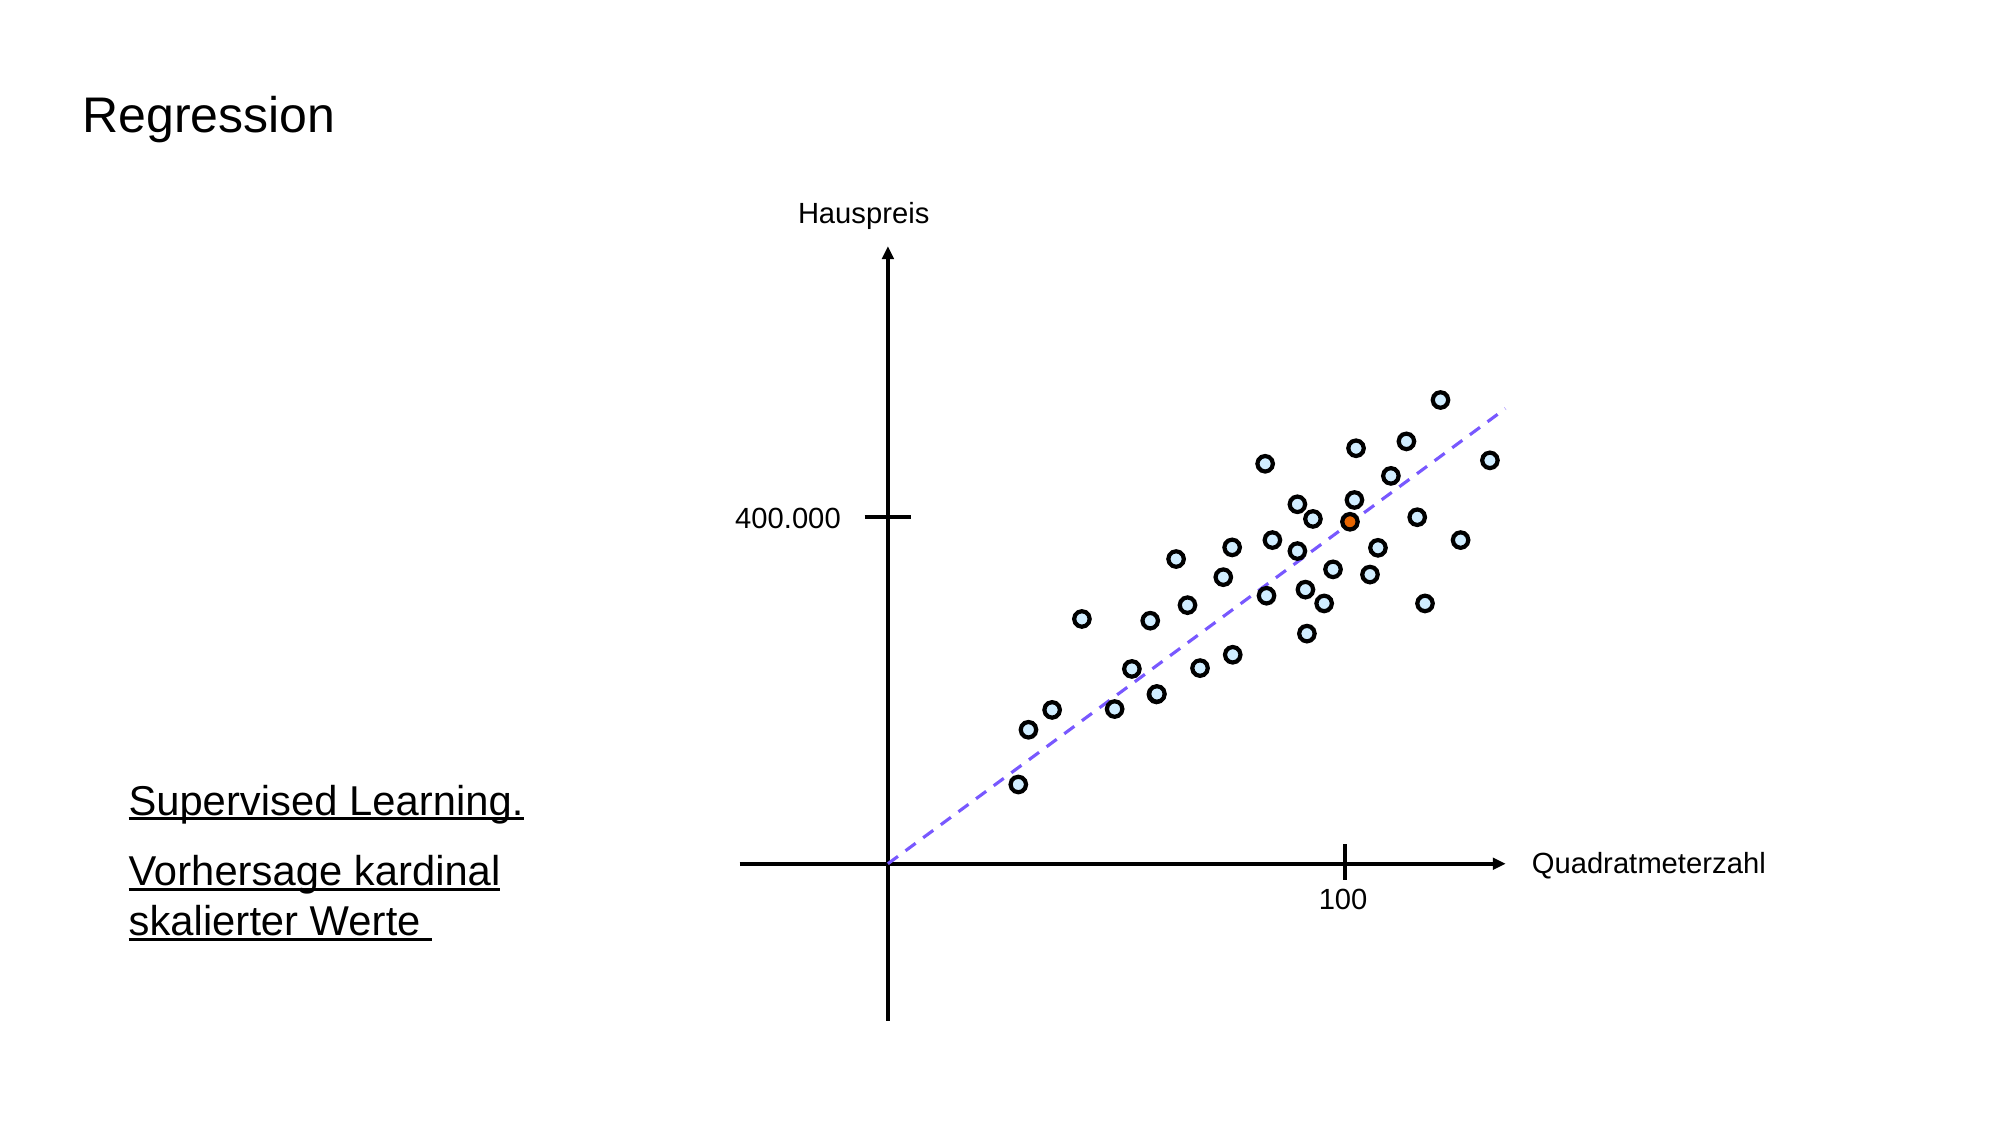

Regression
Hauspreis

400.000

Supervised Learning.
Vorhersage kardinal skalierter Werte
Quadratmeterzahl
100